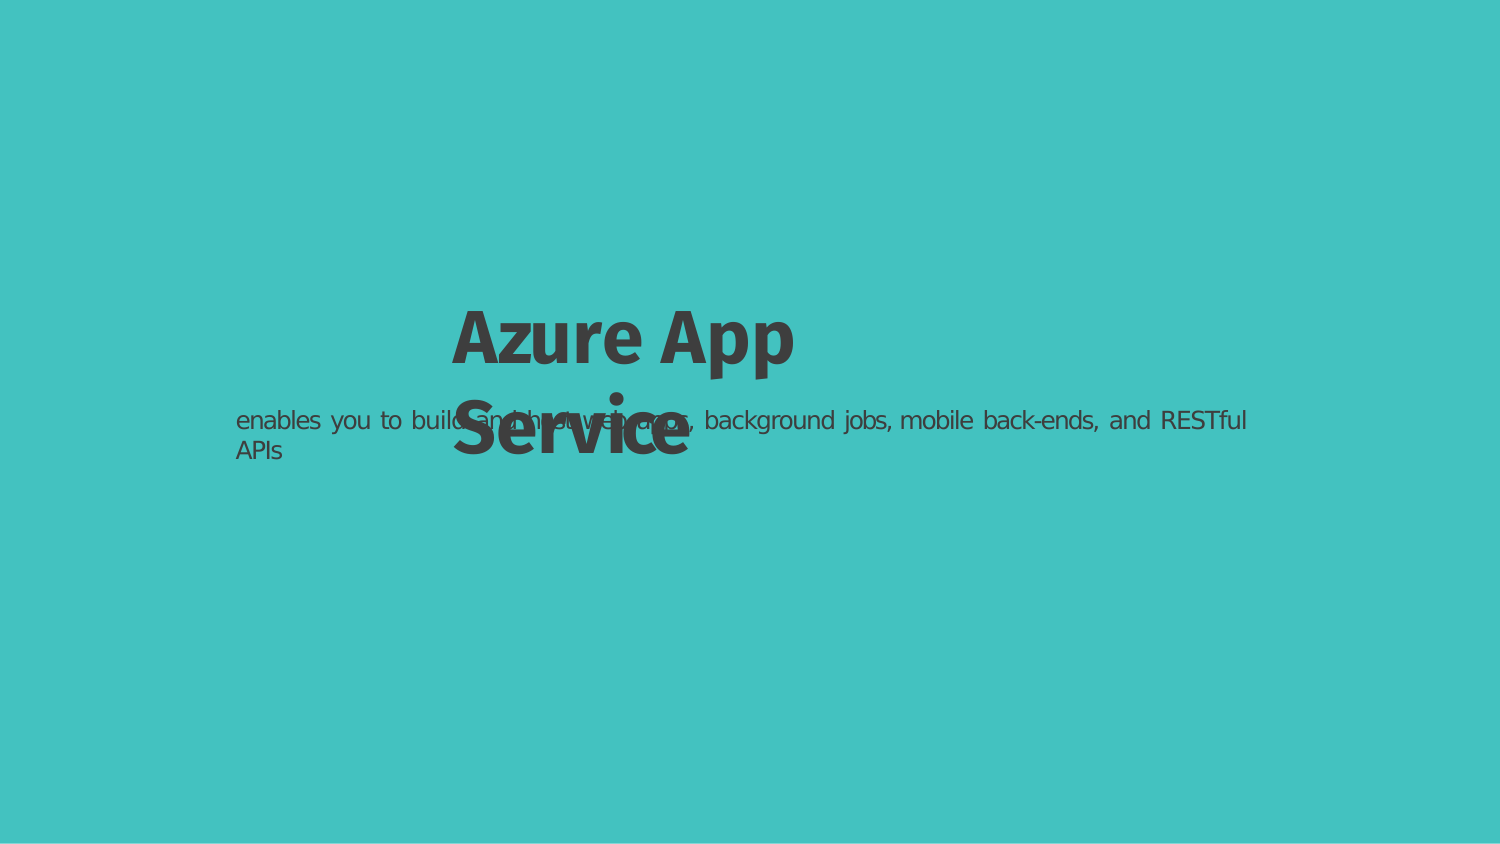

# Azure App Service
enables you to build and host web apps, background jobs, mobile back-ends, and RESTful APIs